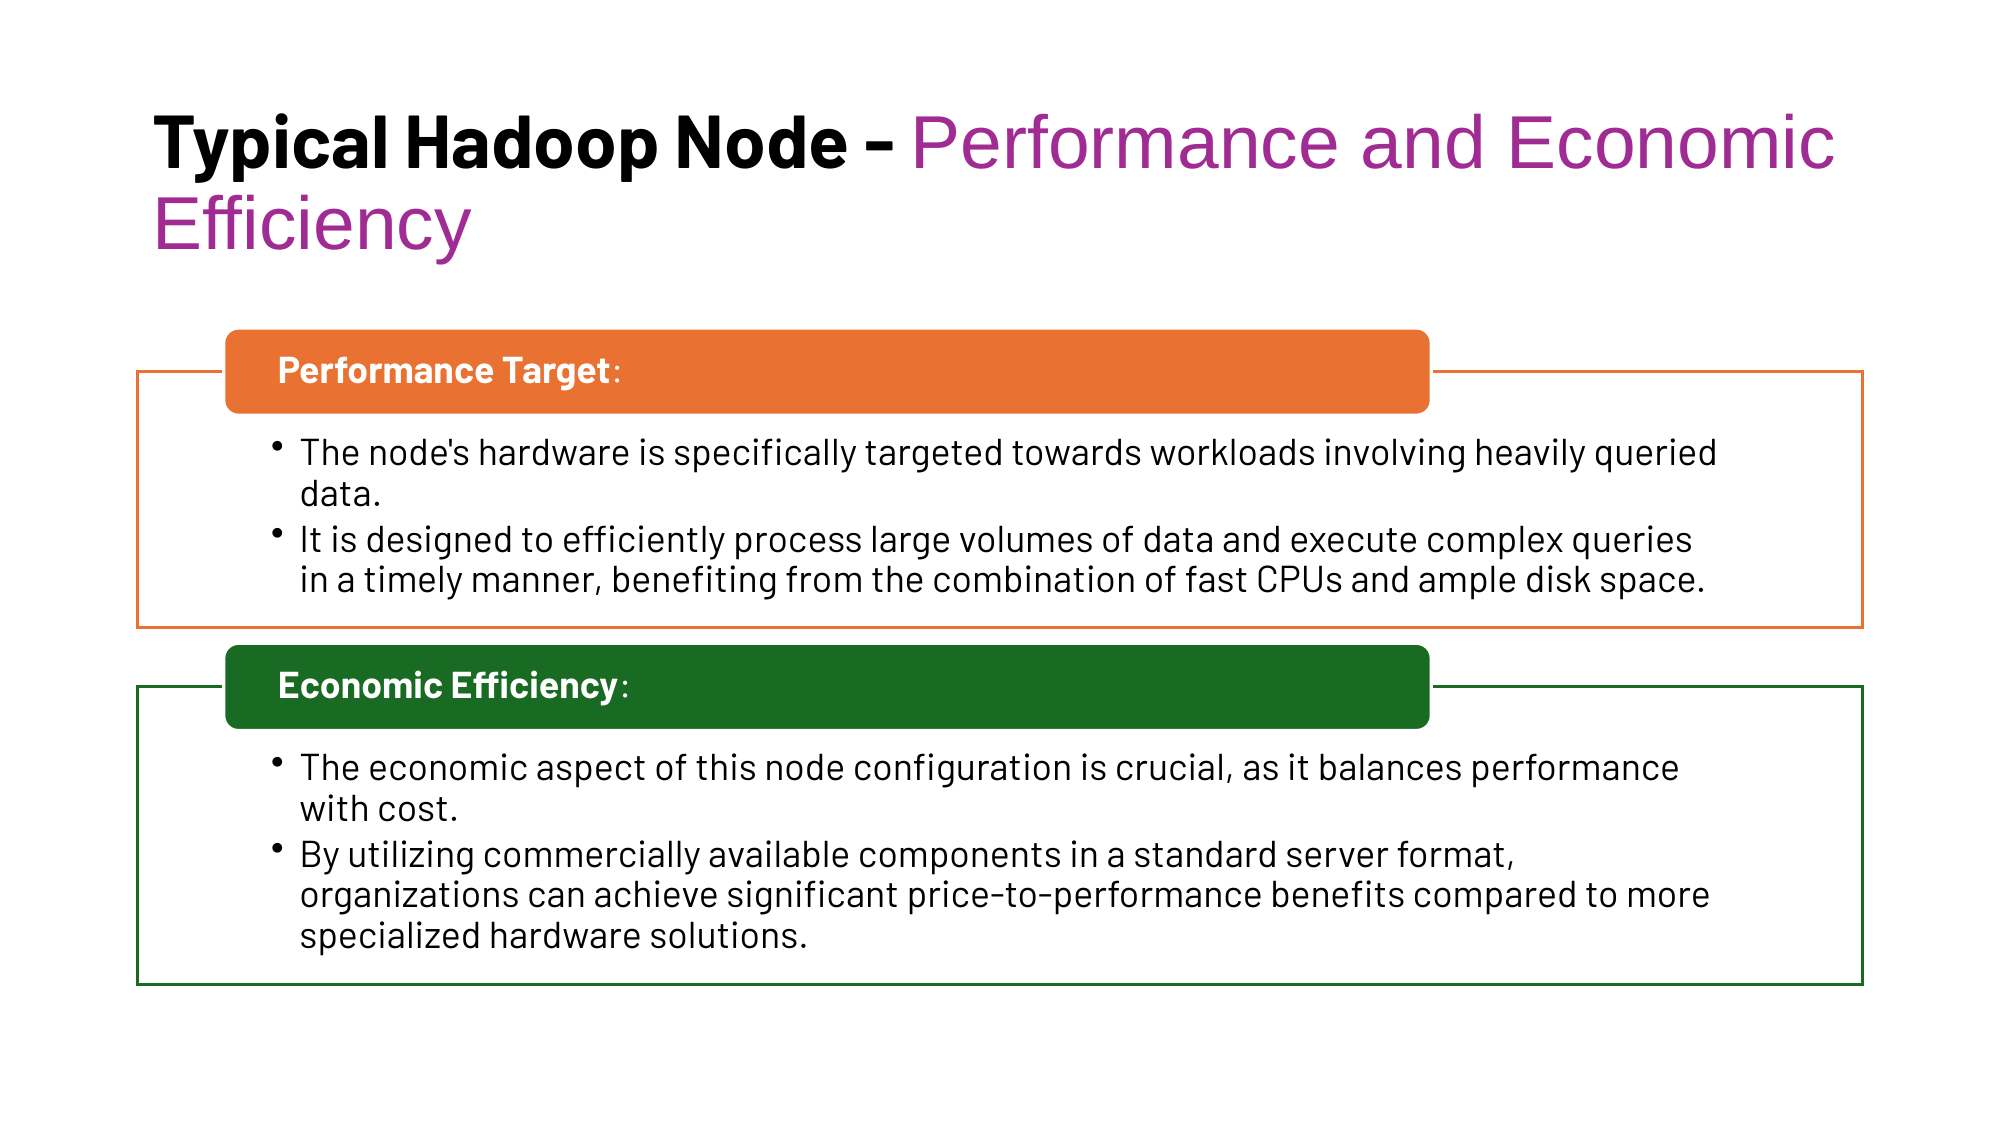

# Typical Hadoop Node - Performance and Economic Efficiency
The node's hardware is specifically targeted towards workloads involving heavily queried data.
It is designed to efficiently process large volumes of data and execute complex queries in a timely manner, benefiting from the combination of fast CPUs and ample disk space.
Performance Target:
The economic aspect of this node configuration is crucial, as it balances performance with cost.
By utilizing commercially available components in a standard server format, organizations can achieve significant price-to-performance benefits compared to more specialized hardware solutions.
Economic Efficiency: